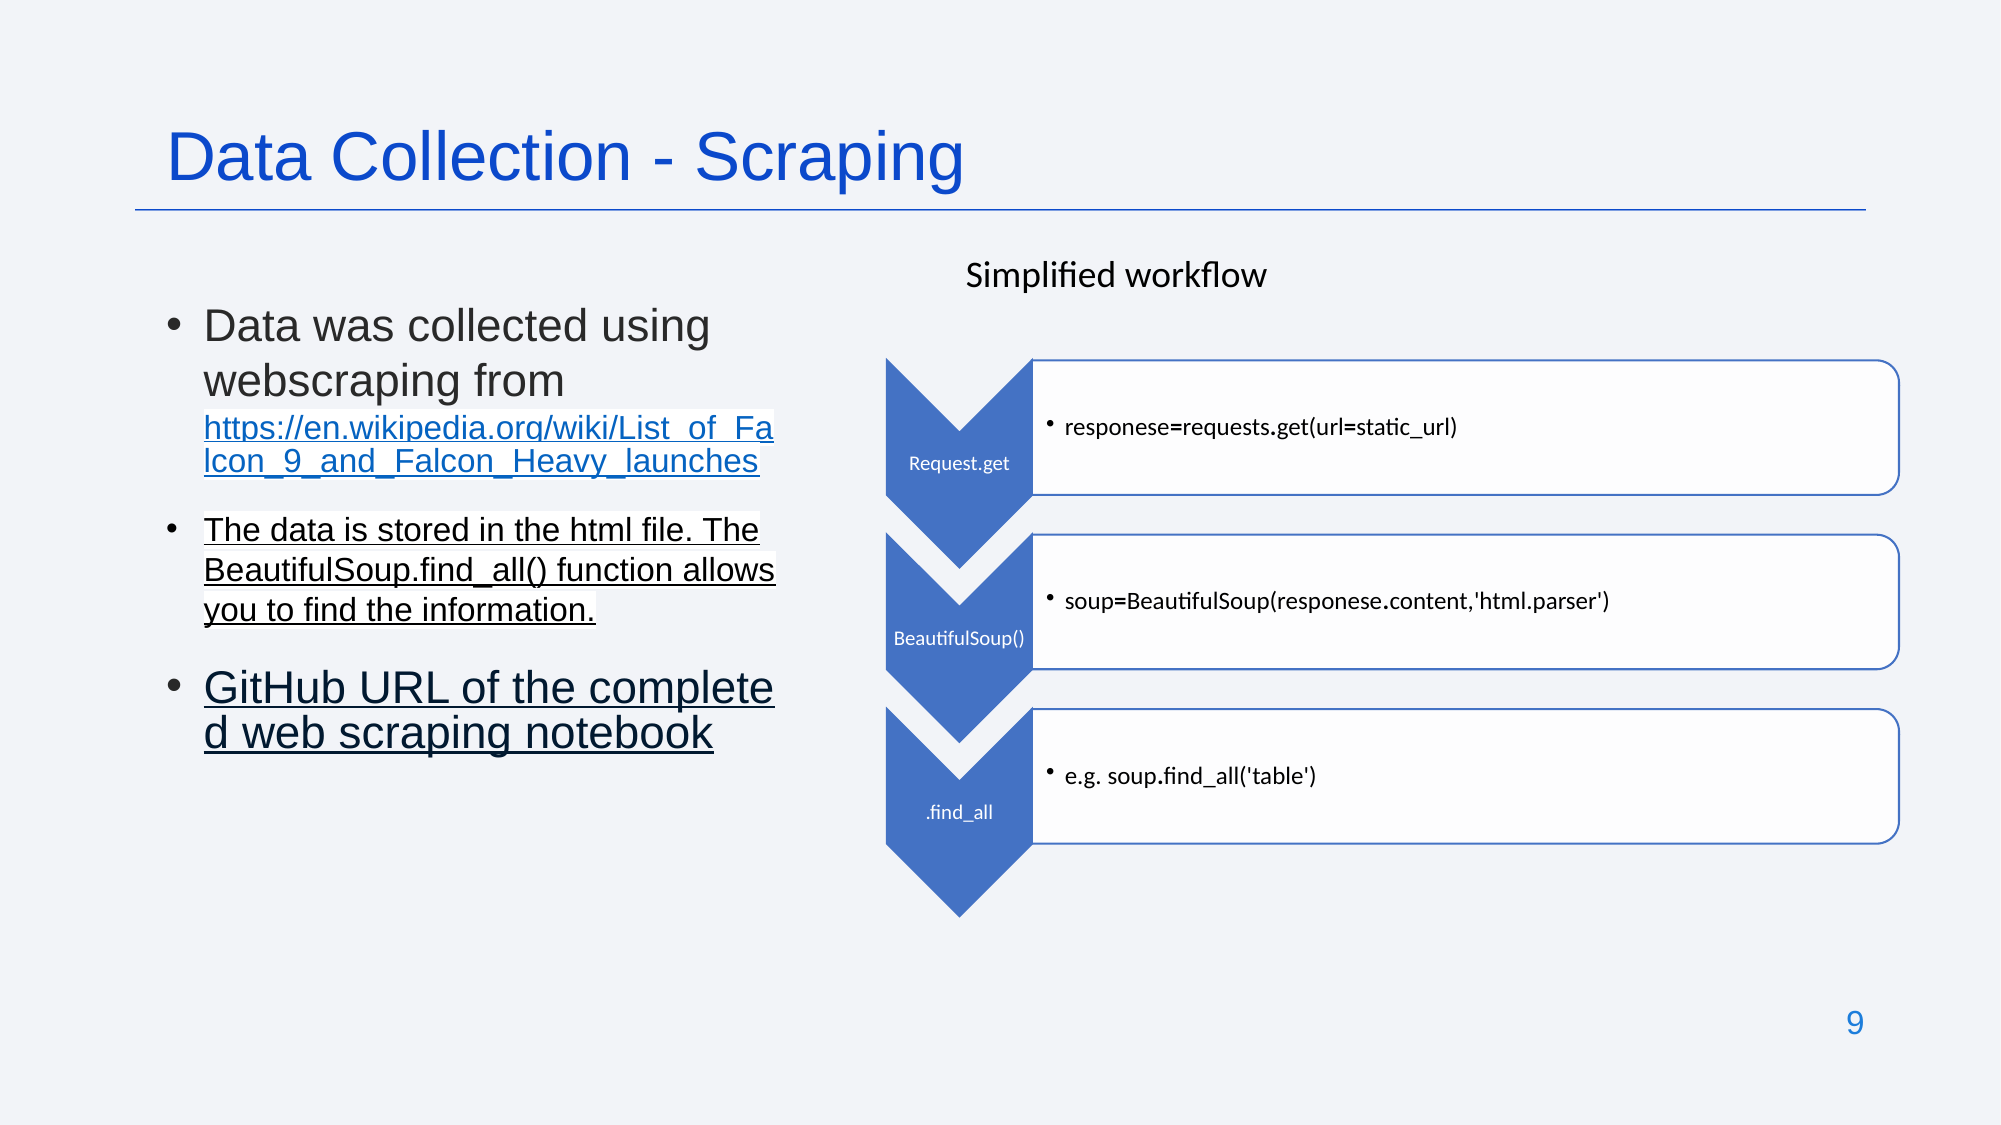

Data Collection - Scraping
Simplified workflow
Data was collected using webscraping from https://en.wikipedia.org/wiki/List_of_Falcon_9_and_Falcon_Heavy_launches
The data is stored in the html file. The BeautifulSoup.find_all() function allows you to find the information.
GitHub URL of the completed web scraping notebook
Request.get
responese=requests.get(url=static_url)
BeautifulSoup()
soup=BeautifulSoup(responese.content,'html.parser')
.find_all
e.g. soup.find_all('table')
9